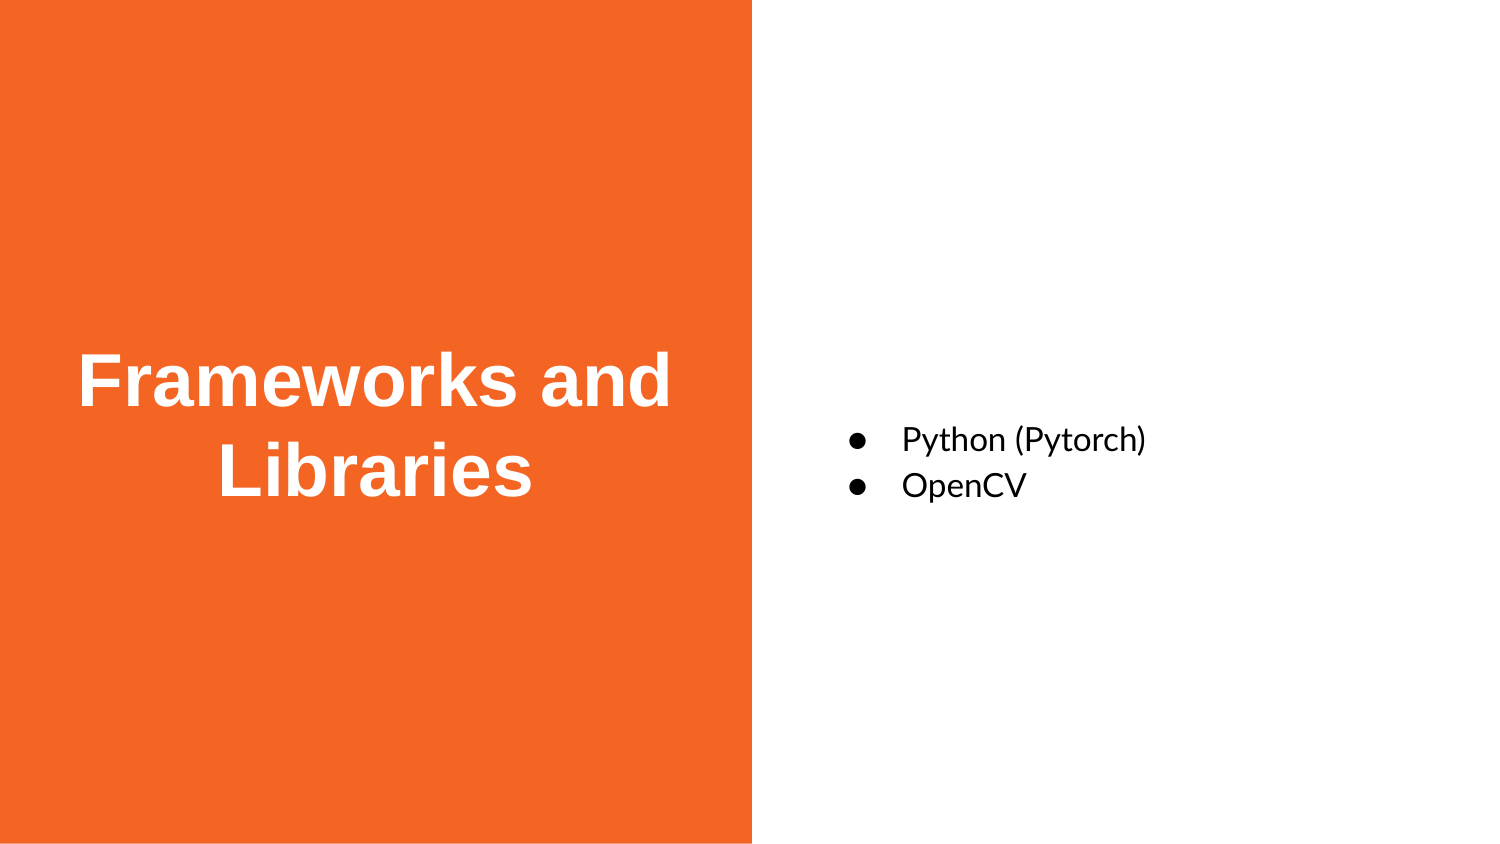

# Frameworks and Libraries

Python (Pytorch)
OpenCV